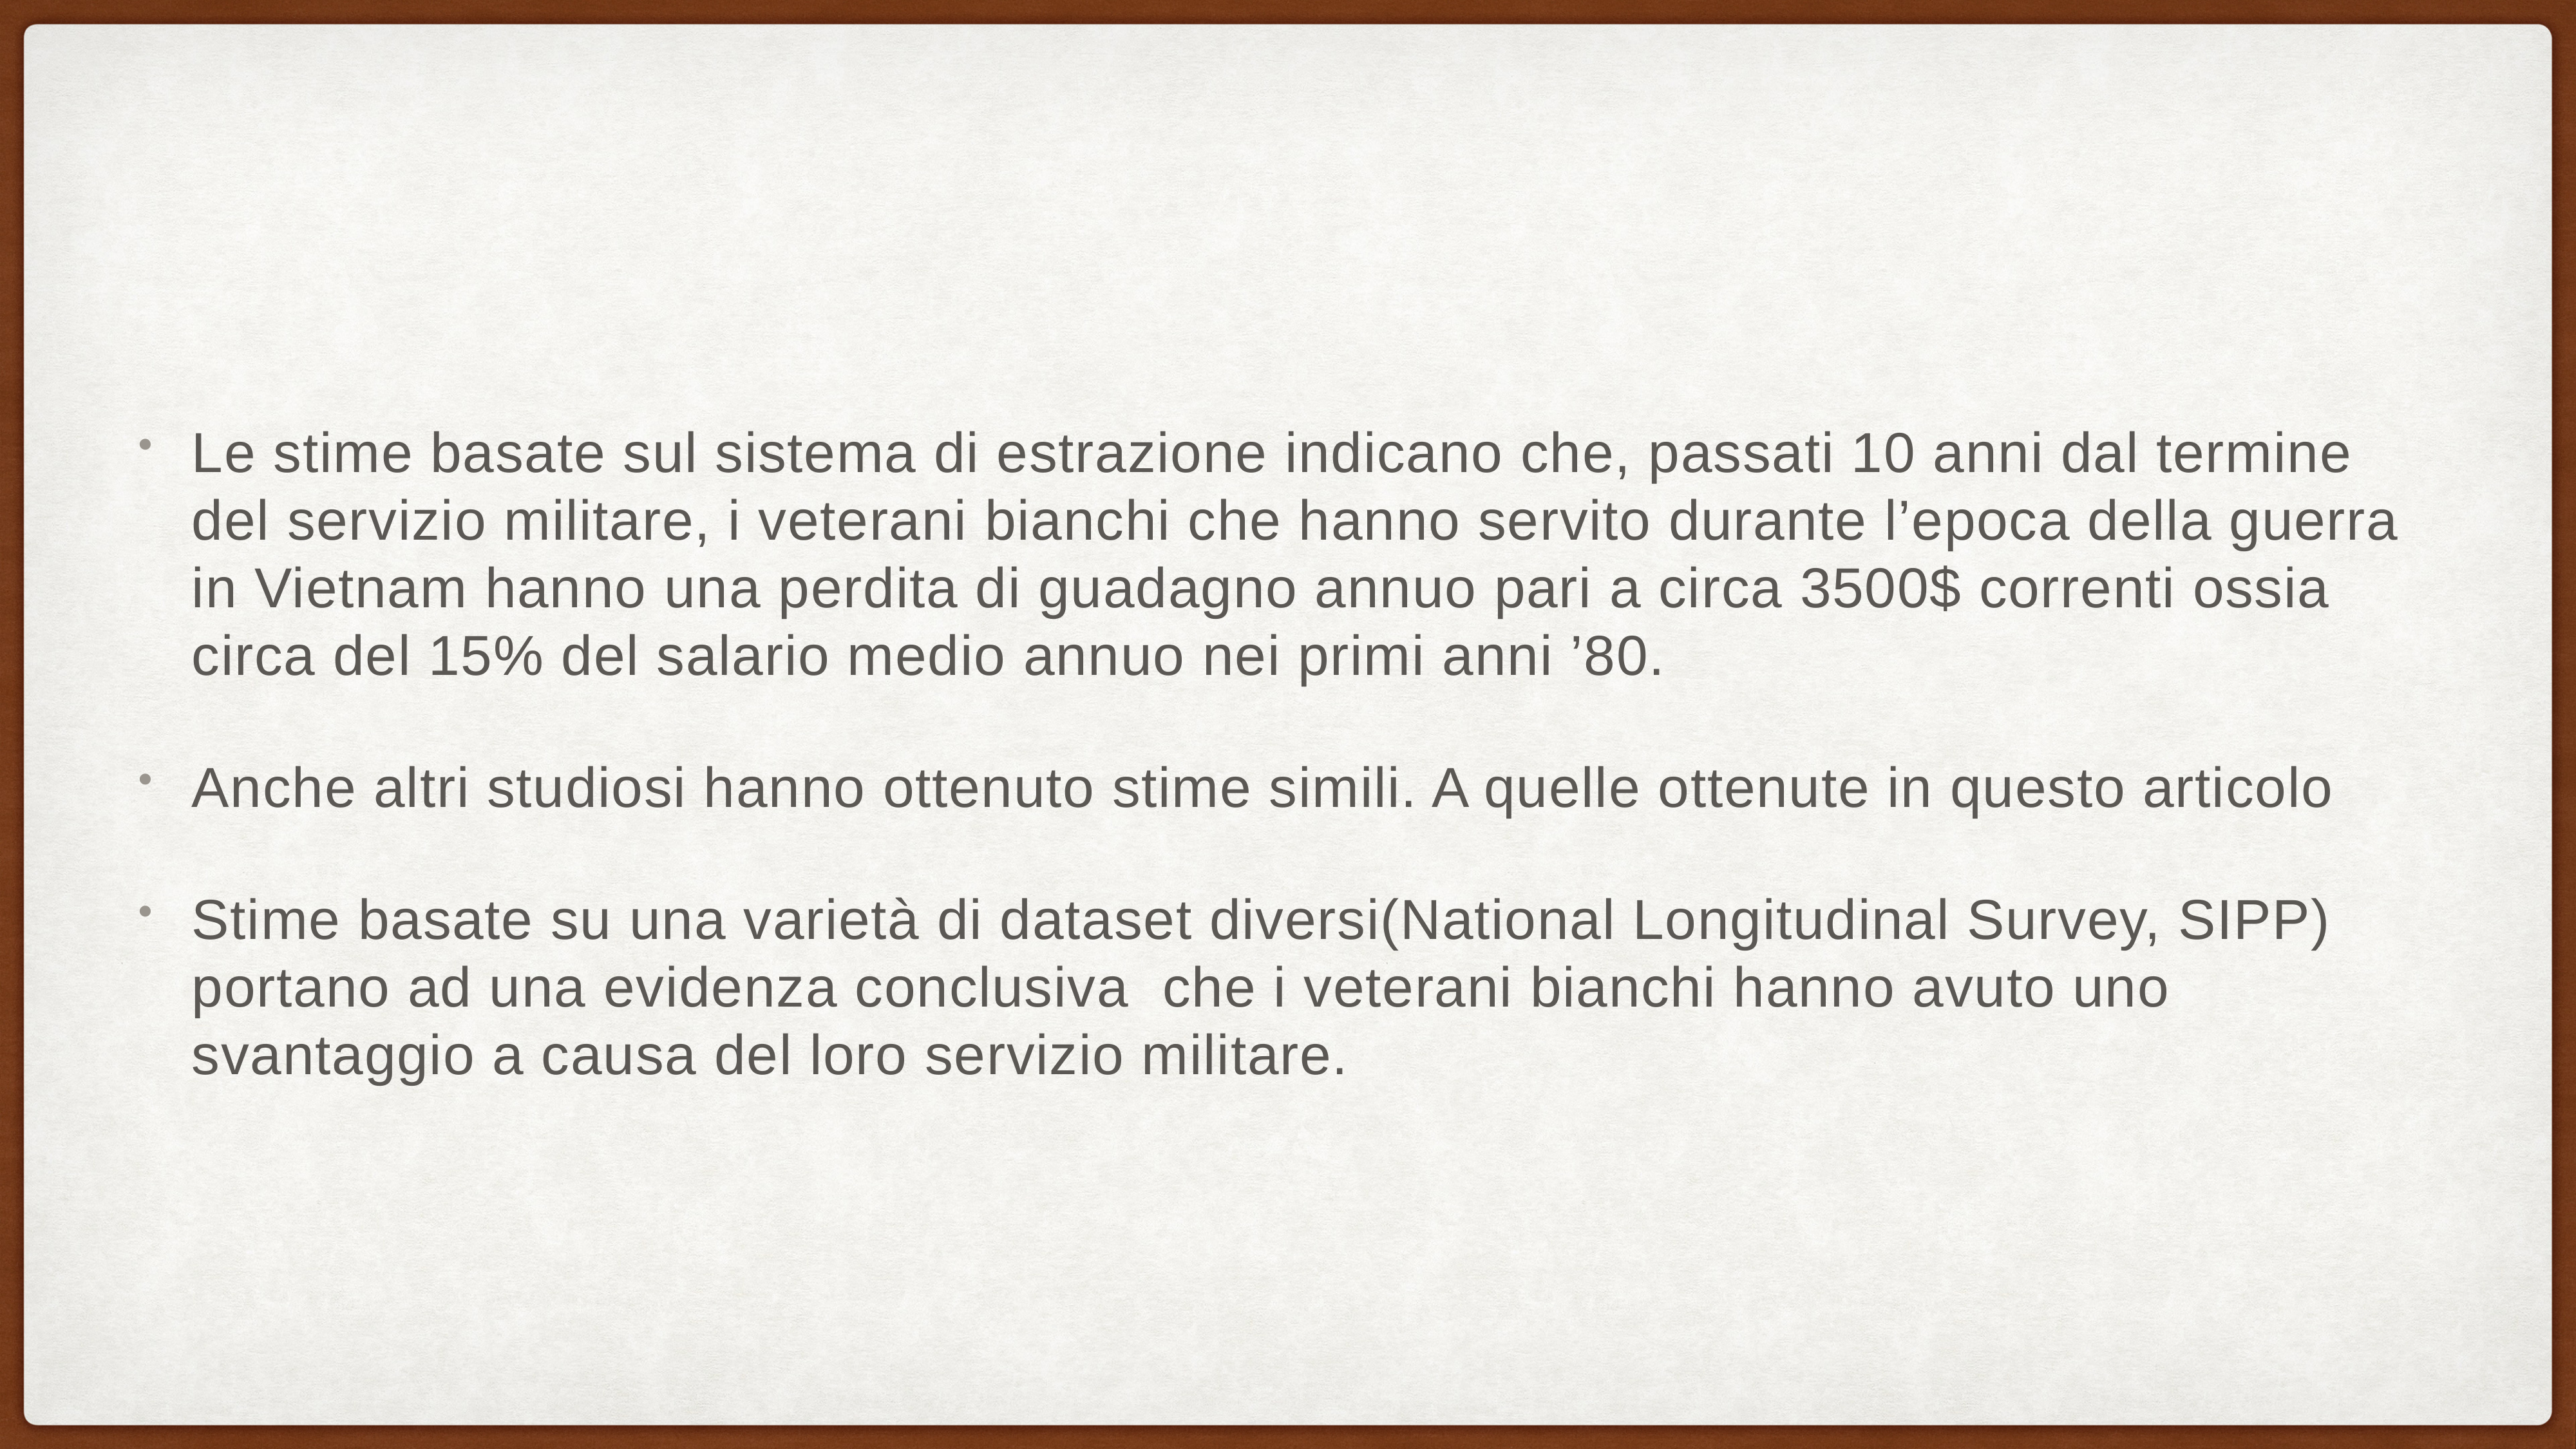

Le stime basate sul sistema di estrazione indicano che, passati 10 anni dal termine del servizio militare, i veterani bianchi che hanno servito durante l’epoca della guerra in Vietnam hanno una perdita di guadagno annuo pari a circa 3500$ correnti ossia circa del 15% del salario medio annuo nei primi anni ’80.
Anche altri studiosi hanno ottenuto stime simili. A quelle ottenute in questo articolo
Stime basate su una varietà di dataset diversi(National Longitudinal Survey, SIPP) portano ad una evidenza conclusiva  che i veterani bianchi hanno avuto uno svantaggio a causa del loro servizio militare.